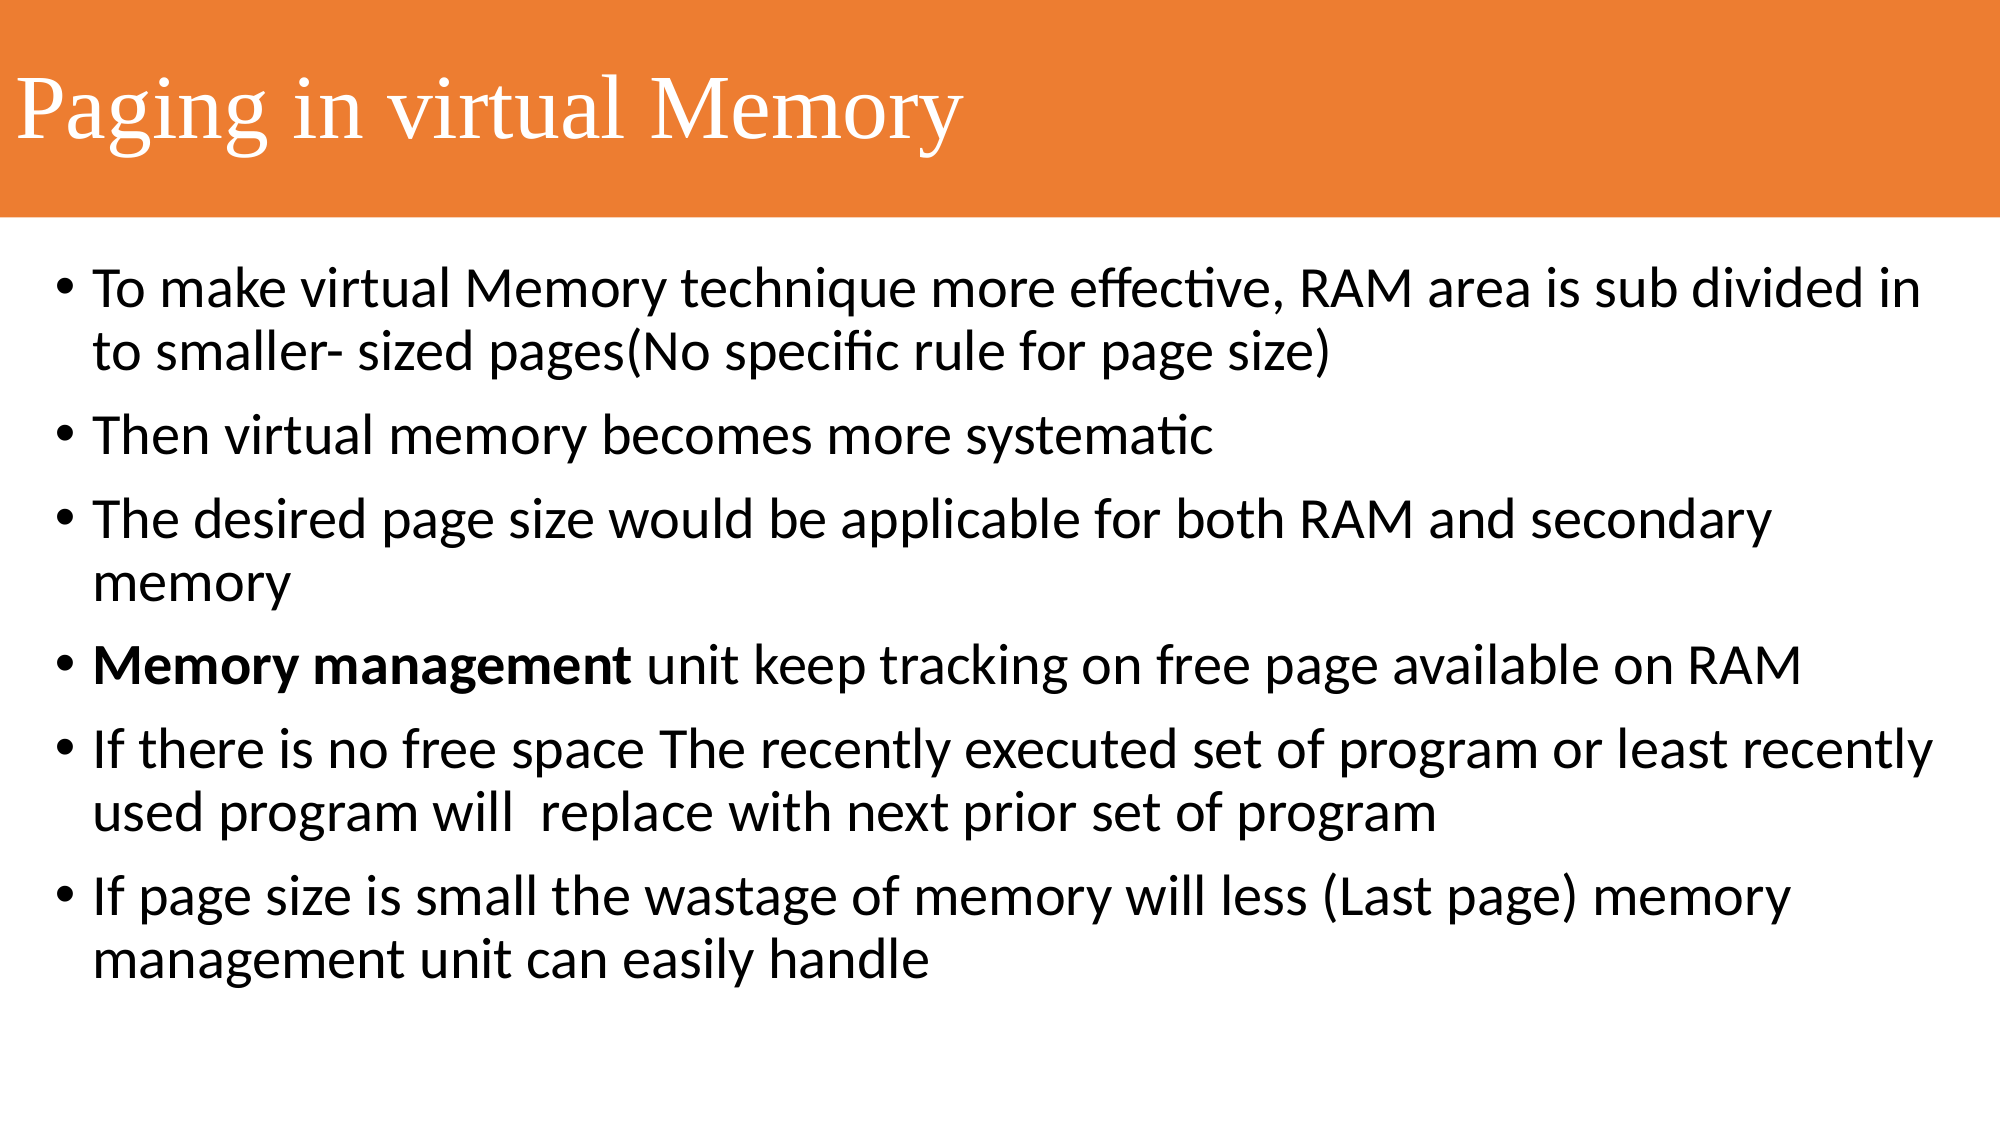

# Paging in virtual Memory
To make virtual Memory technique more effective, RAM area is sub divided in to smaller- sized pages(No specific rule for page size)
Then virtual memory becomes more systematic
The desired page size would be applicable for both RAM and secondary memory
Memory management unit keep tracking on free page available on RAM
If there is no free space The recently executed set of program or least recently used program will  replace with next prior set of program
If page size is small the wastage of memory will less (Last page) memory management unit can easily handle